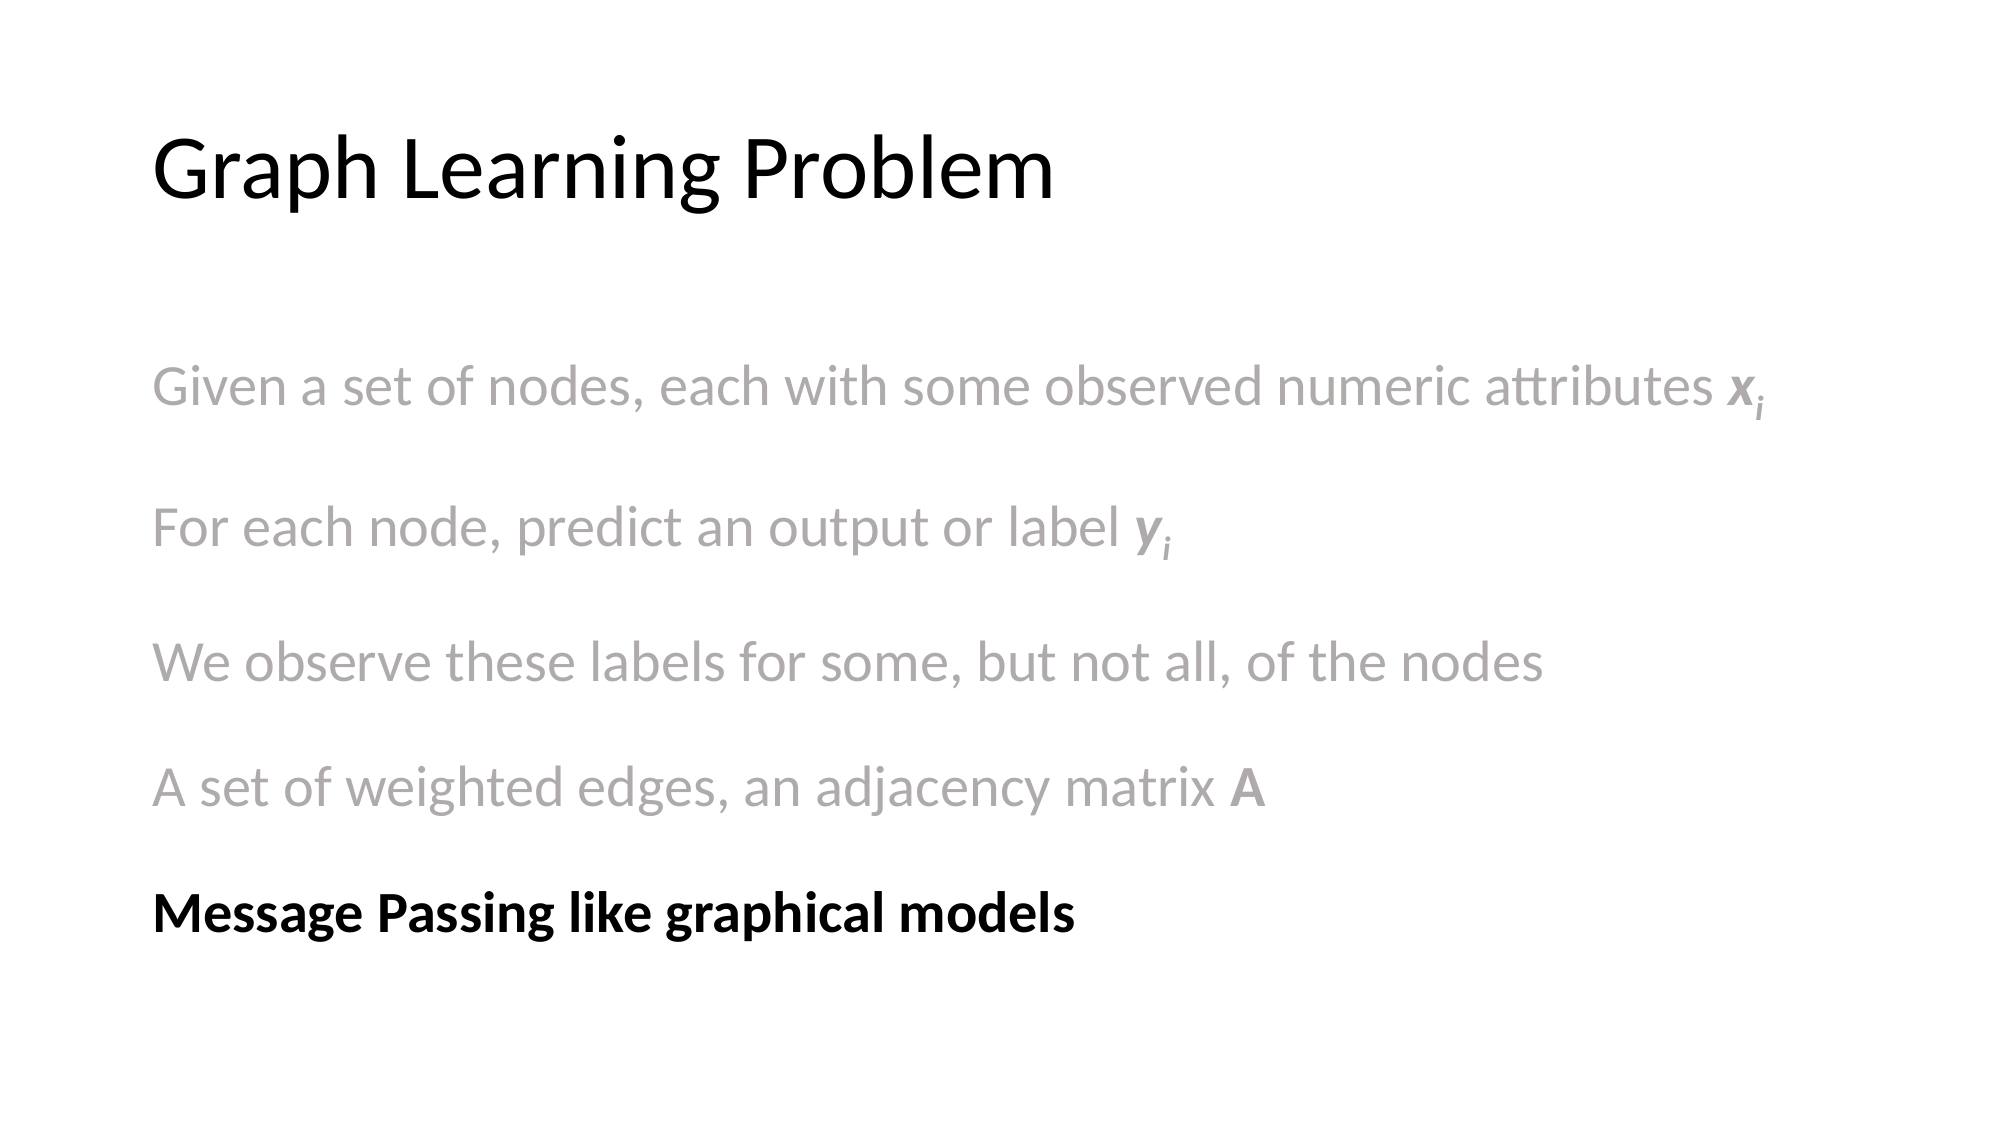

# Graph Learning Problem
Given a set of nodes, each with some observed numeric attributes xi
For each node, predict an output or label yi
We observe these labels for some, but not all, of the nodes
A set of weighted edges, an adjacency matrix A
Message Passing like graphical models